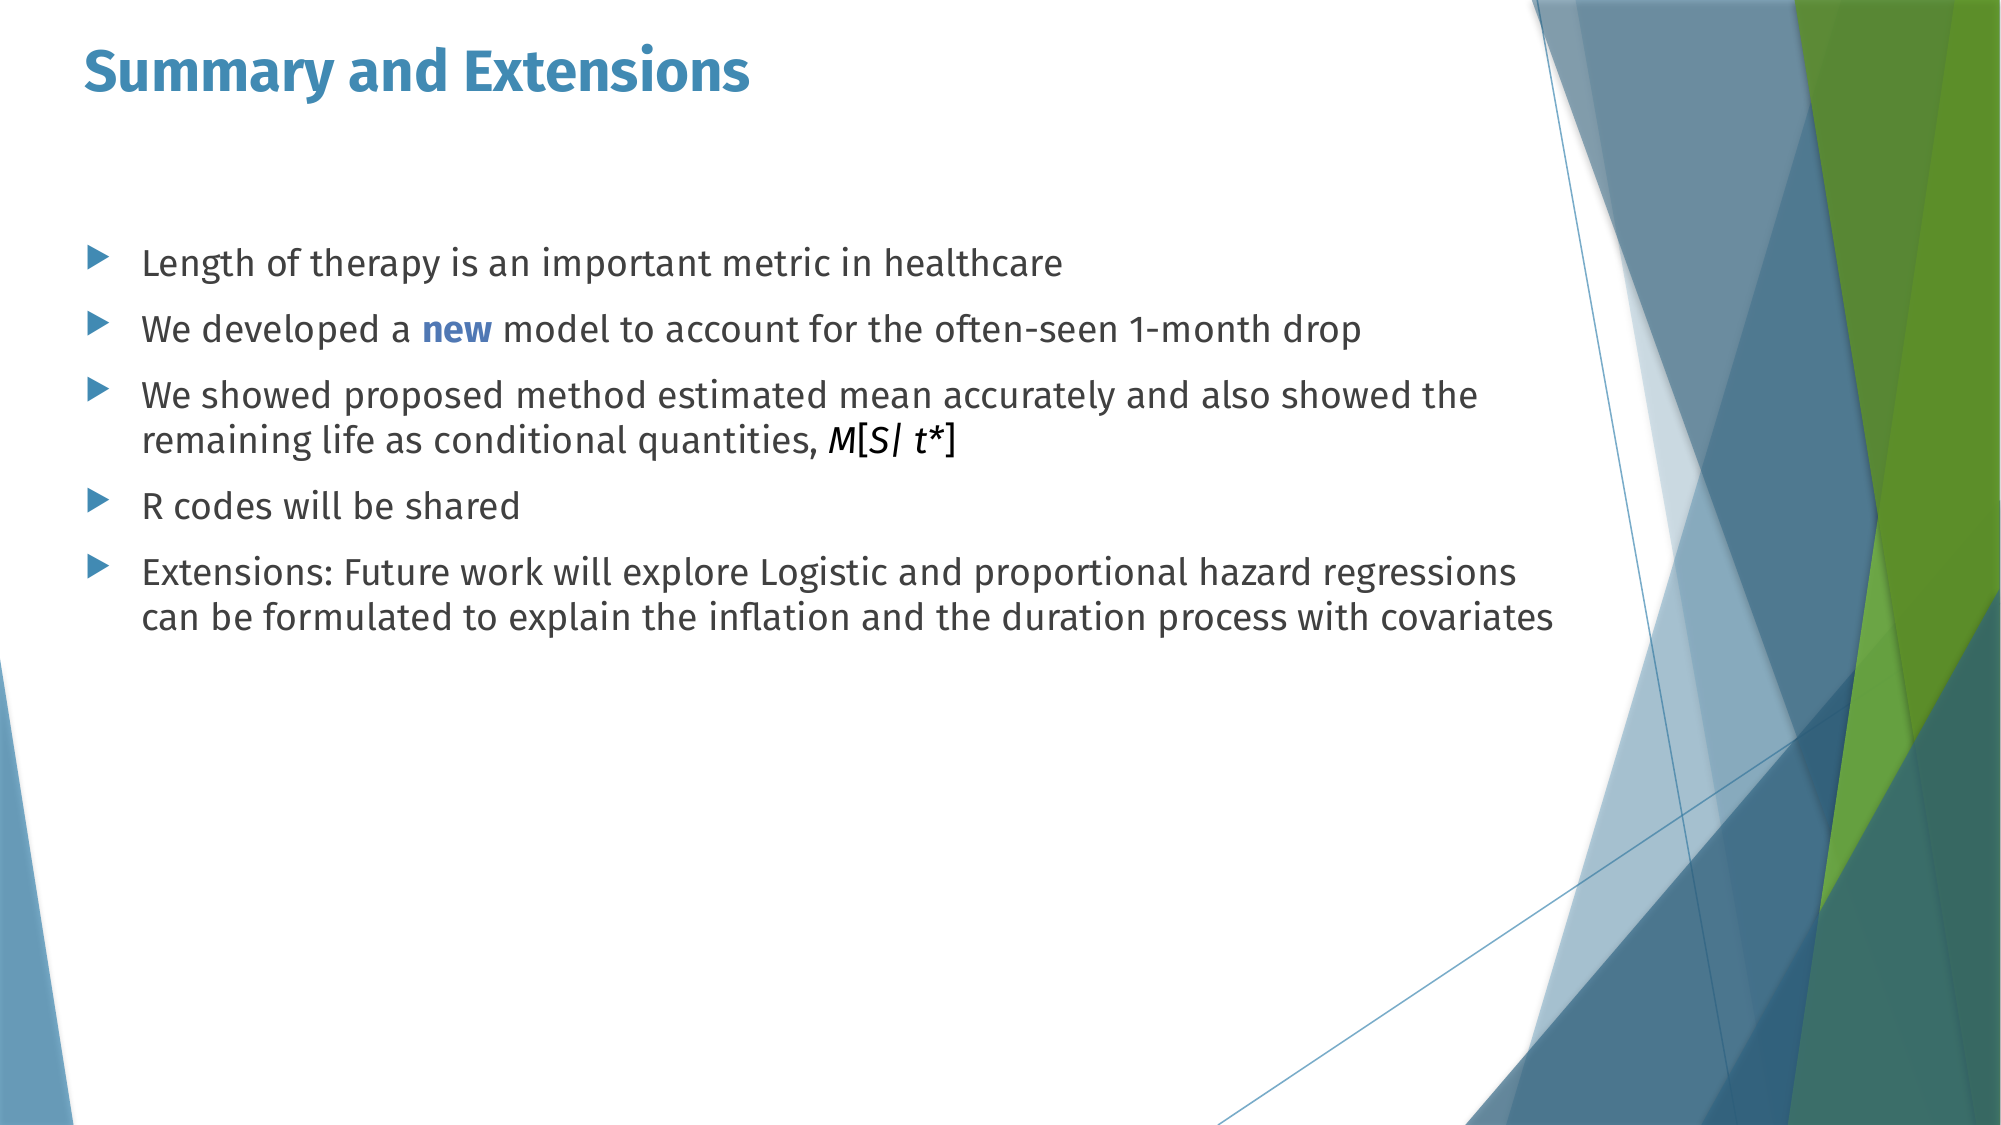

Summary and Extensions
Length of therapy is an important metric in healthcare
We developed a new model to account for the often-seen 1-month drop
We showed proposed method estimated mean accurately and also showed the remaining life as conditional quantities, M[S| t*]
R codes will be shared
Extensions: Future work will explore Logistic and proportional hazard regressions can be formulated to explain the inflation and the duration process with covariates